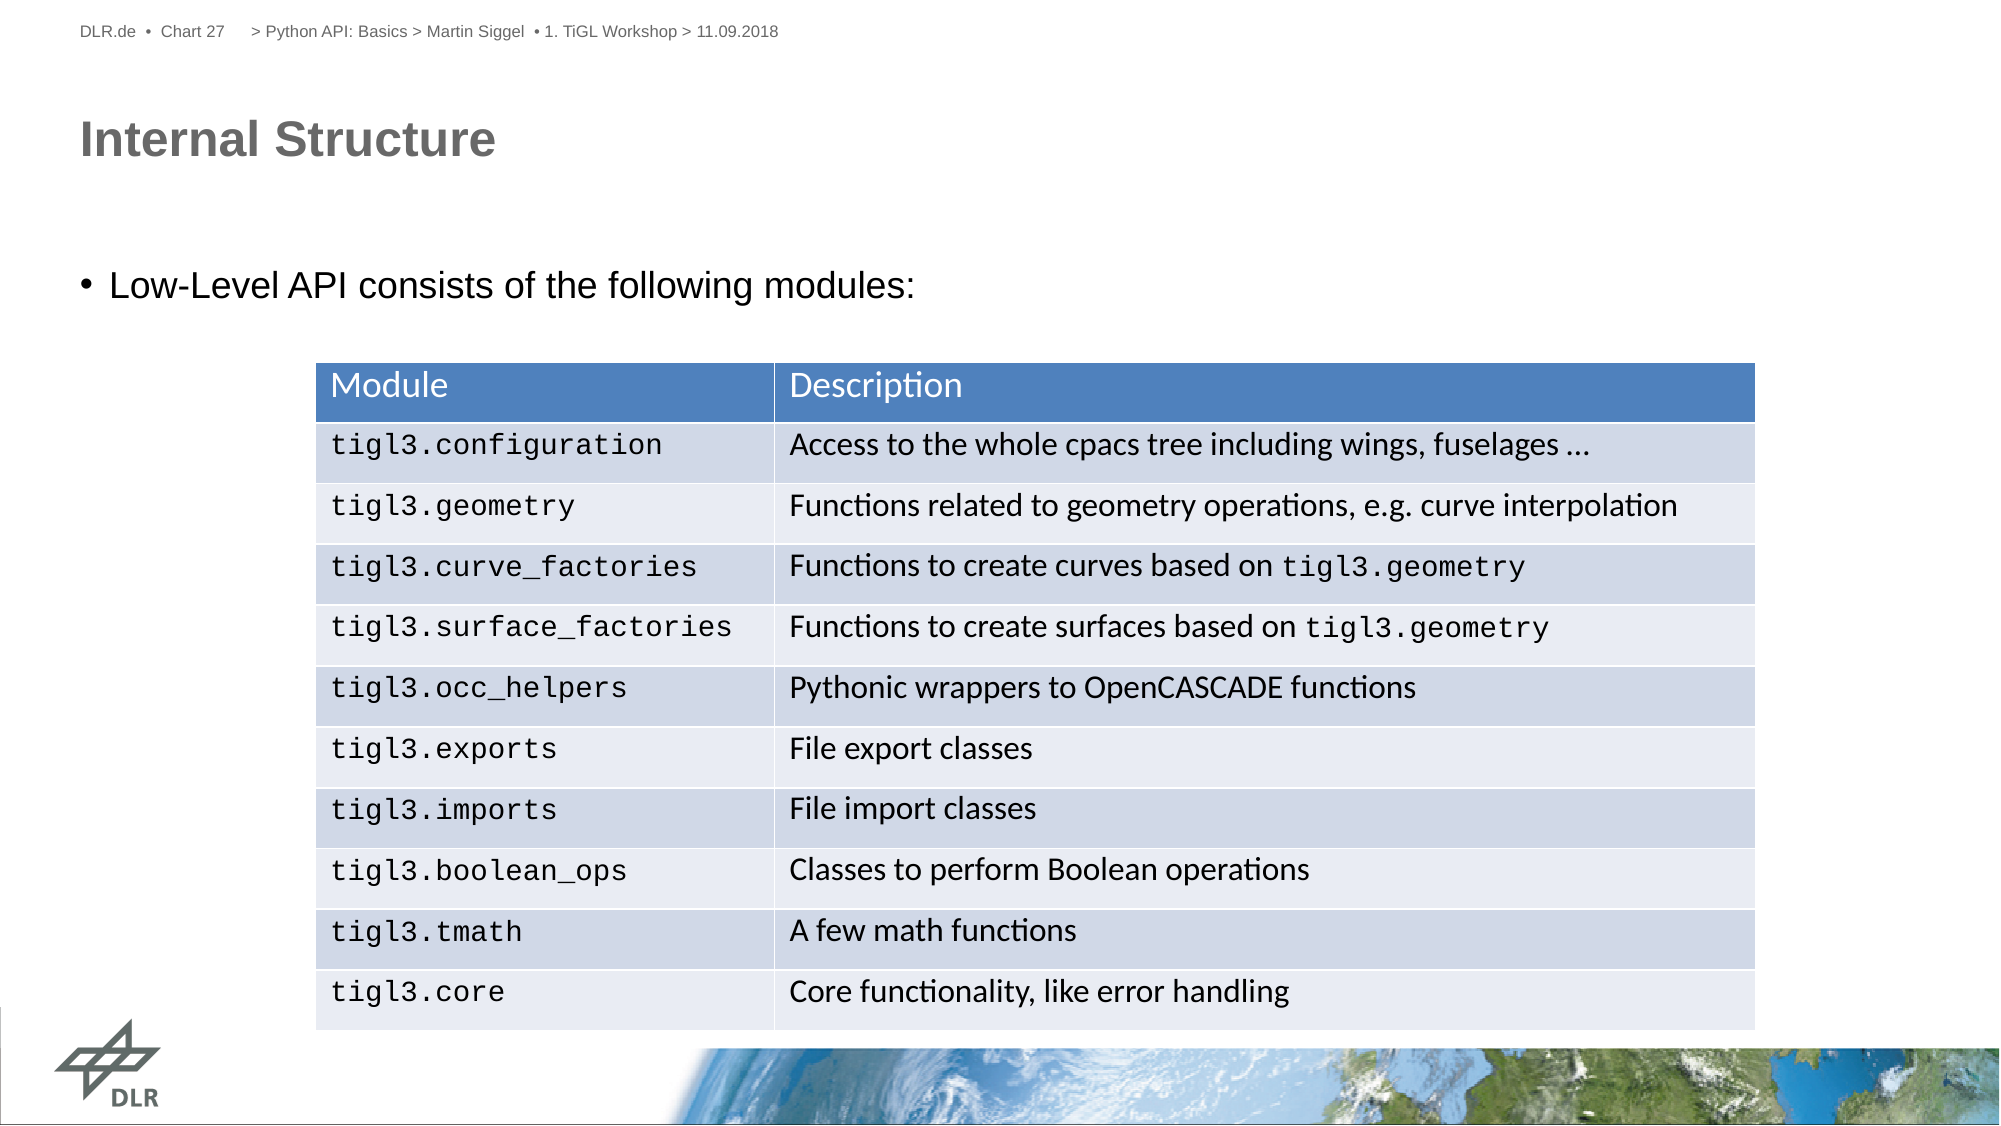

DLR.de  •  Chart 27
> Python API: Basics > Martin Siggel  • 1. TiGL Workshop > 11.09.2018
# Internal Structure
Low-Level API consists of the following modules:

| Module | Description |
| --- | --- |
| tigl3.configuration | Access to the whole cpacs tree including wings, fuselages … |
| tigl3.geometry | Functions related to geometry operations, e.g. curve interpolation |
| tigl3.curve\_factories | Functions to create curves based on tigl3.geometry |
| tigl3.surface\_factories | Functions to create surfaces based on tigl3.geometry |
| tigl3.occ\_helpers | Pythonic wrappers to OpenCASCADE functions |
| tigl3.exports | File export classes |
| tigl3.imports | File import classes |
| tigl3.boolean\_ops | Classes to perform Boolean operations |
| tigl3.tmath | A few math functions |
| tigl3.core | Core functionality, like error handling |